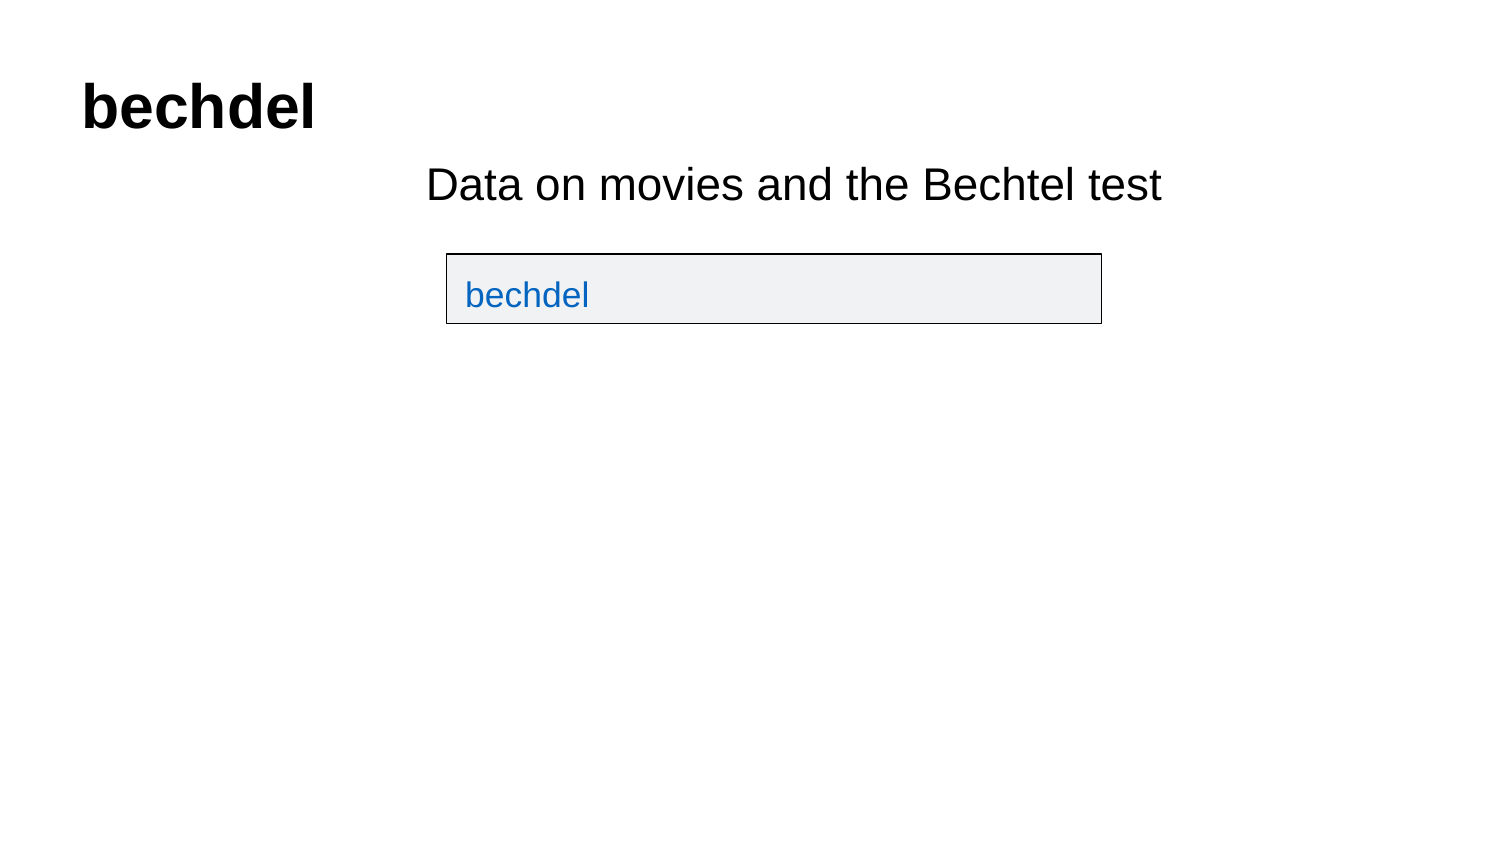

bechdel
Data on movies and the Bechtel test
bechdel